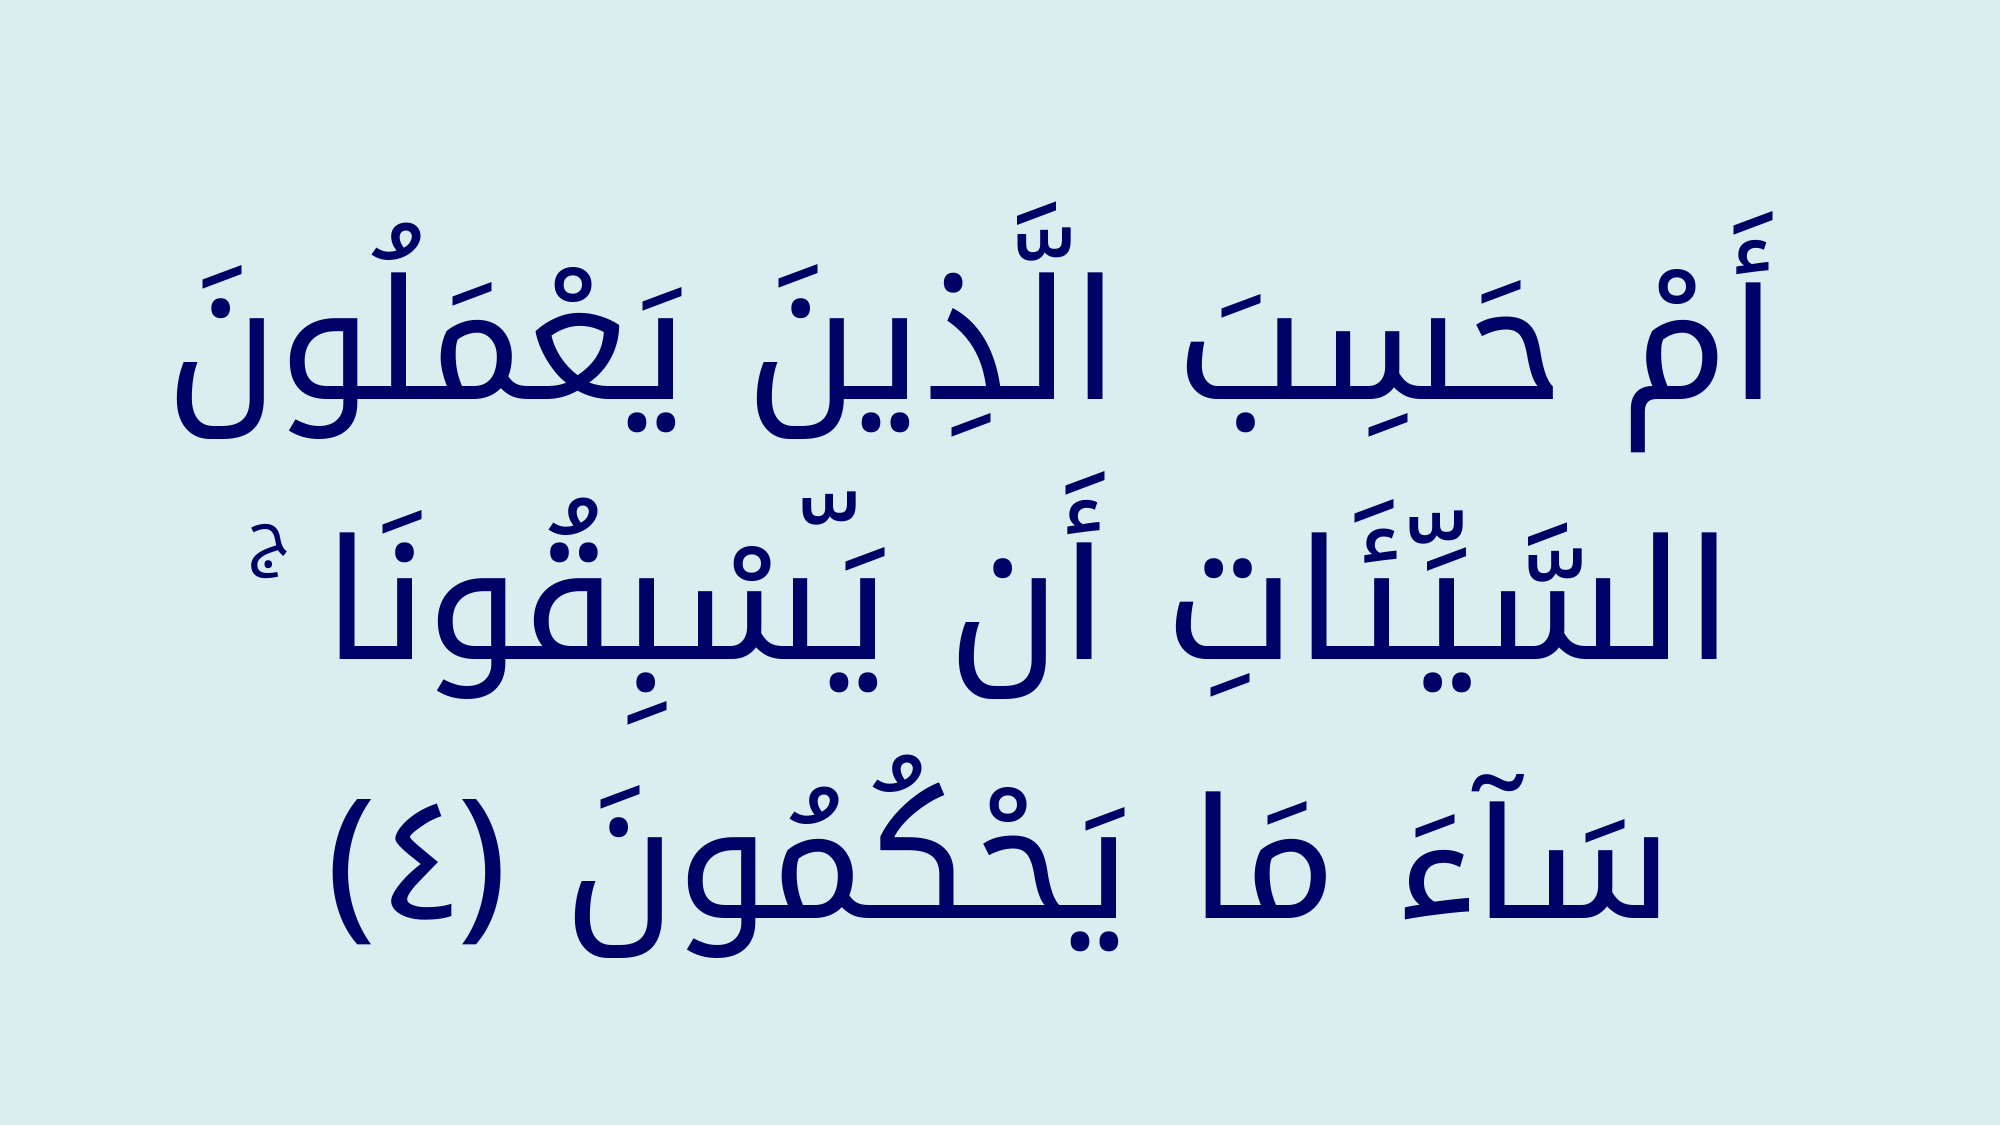

‏ أَمْ حَسِبَ الَّذِينَ يَعْمَلُونَ السَّيِّئَاتِ أَن يَّسْبِقُونَا ۚ سَآءَ مَا يَحْكُمُونَ ‎﴿٤﴾‏